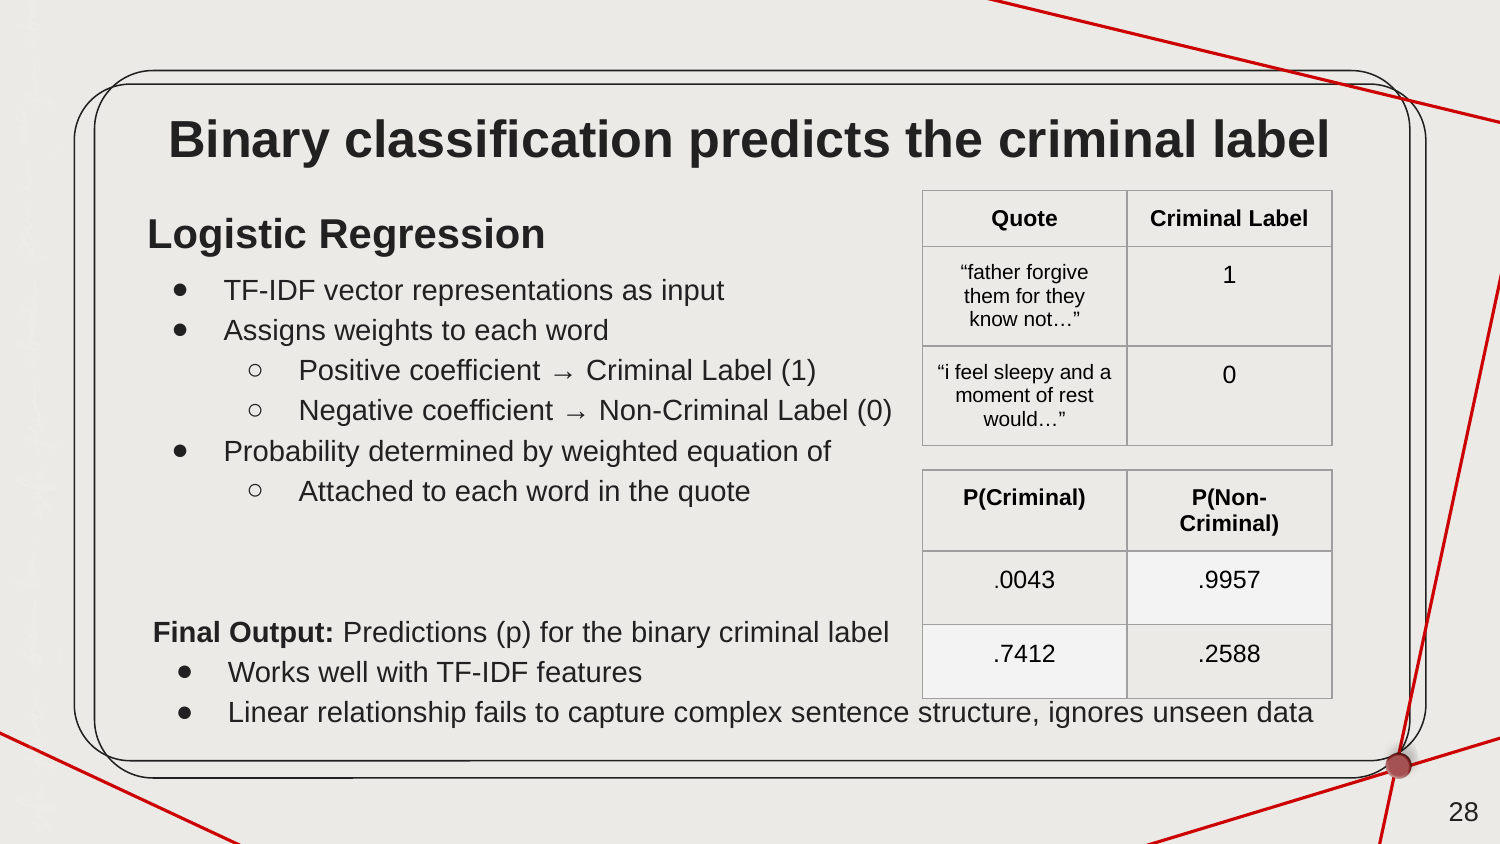

Binary classification predicts the criminal label
| Quote | Criminal Label |
| --- | --- |
| “father forgive them for they know not…” | 1 |
| “i feel sleepy and a moment of rest would…” | 0 |
Logistic Regression

TF-IDF vector representations as input
Assigns weights to each word
Positive coefficient → Criminal Label (1)
Negative coefficient → Non-Criminal Label (0)
Probability determined by weighted equation of
Attached to each word in the quote
| P(Criminal) | P(Non-Criminal) |
| --- | --- |
| .0043 | .9957 |
| .7412 | .2588 |
Final Output: Predictions (p) for the binary criminal label
Works well with TF-IDF features
Linear relationship fails to capture complex sentence structure, ignores unseen data
28